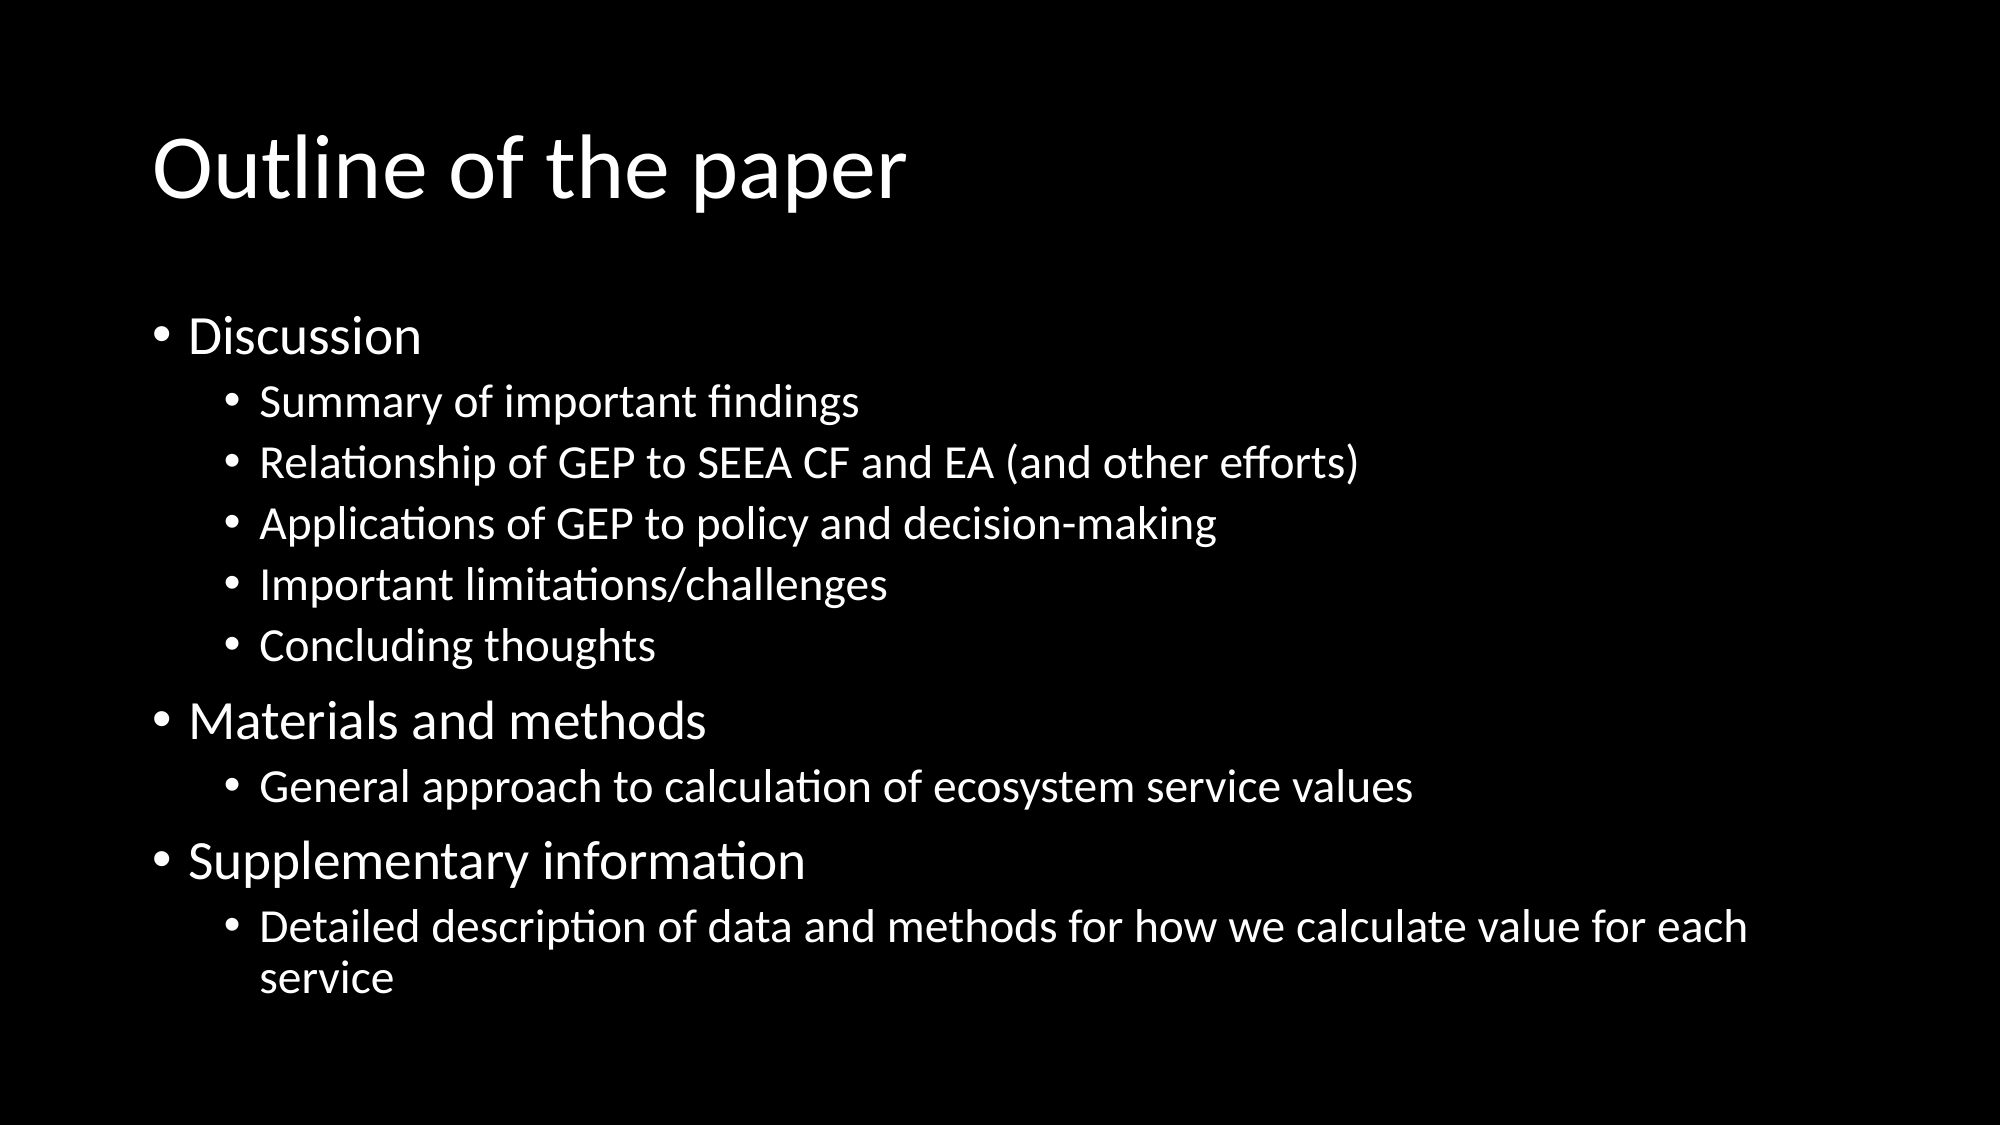

# Outline of the paper
Discussion
Summary of important findings
Relationship of GEP to SEEA CF and EA (and other efforts)
Applications of GEP to policy and decision-making
Important limitations/challenges
Concluding thoughts
Materials and methods
General approach to calculation of ecosystem service values
Supplementary information
Detailed description of data and methods for how we calculate value for each service